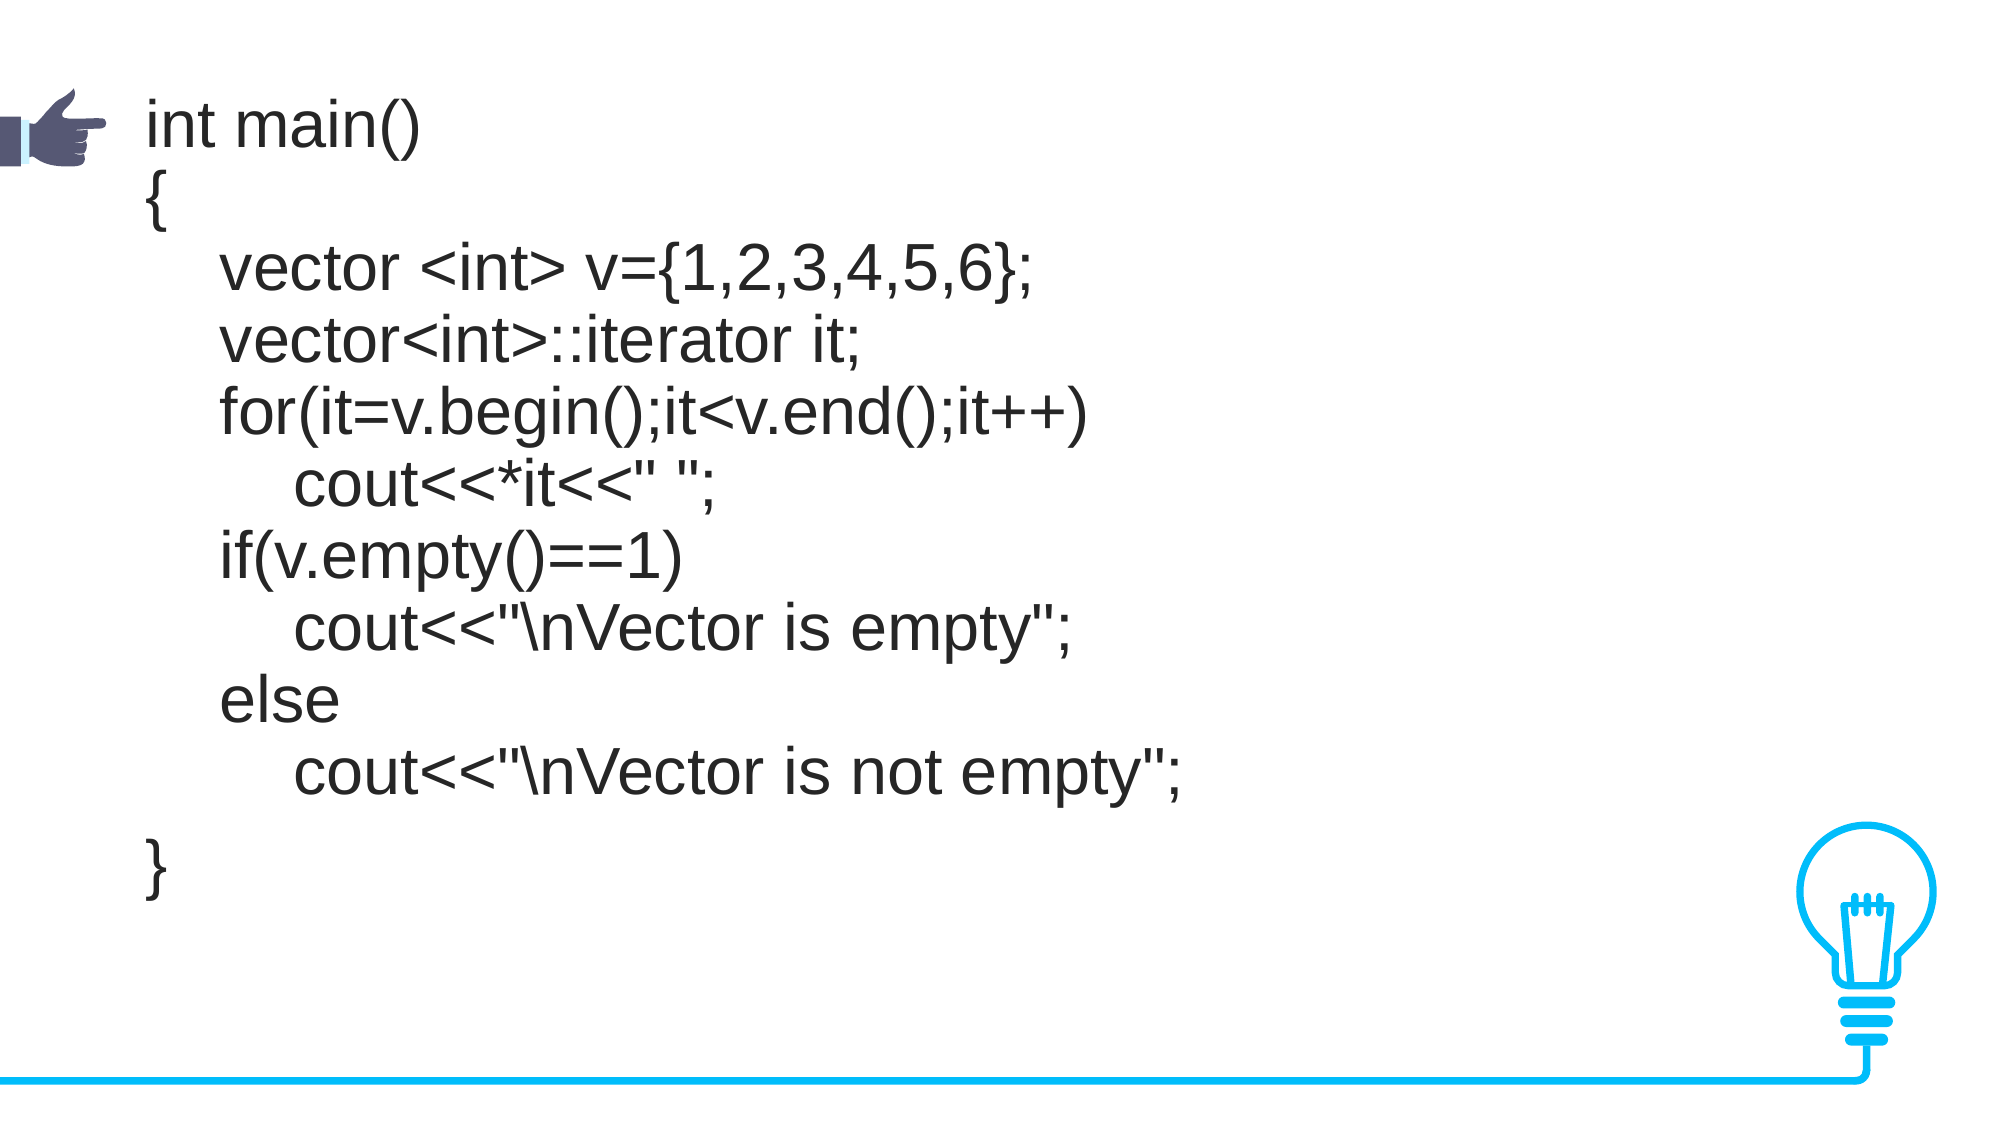

int main()
{
    vector <int> v={1,2,3,4,5,6};
    vector<int>::iterator it;
    for(it=v.begin();it<v.end();it++)
        cout<<*it<<" ";
    if(v.empty()==1)
        cout<<"\nVector is empty";
    else
        cout<<"\nVector is not empty";
}